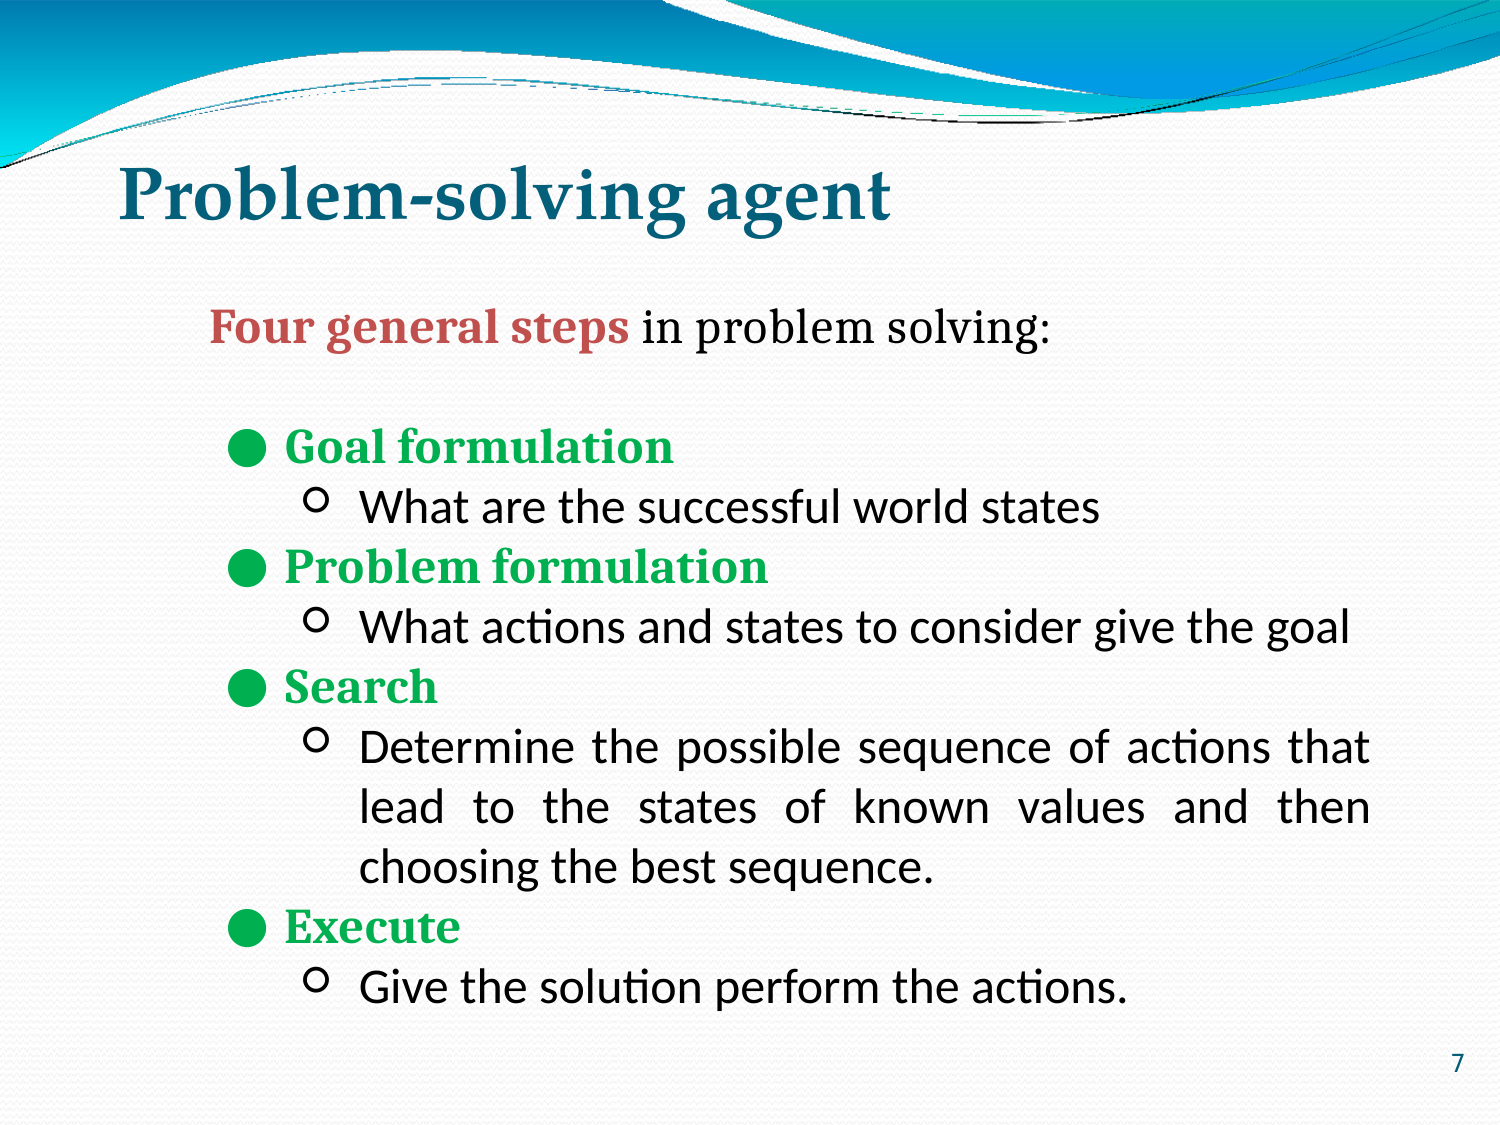

# Problem-solving agent
Four general steps in problem solving:

Goal formulation
What are the successful world states
Problem formulation
What actions and states to consider give the goal
Search
Determine the possible sequence of actions that lead to the states of known values and then choosing the best sequence.
Execute
Give the solution perform the actions.
7